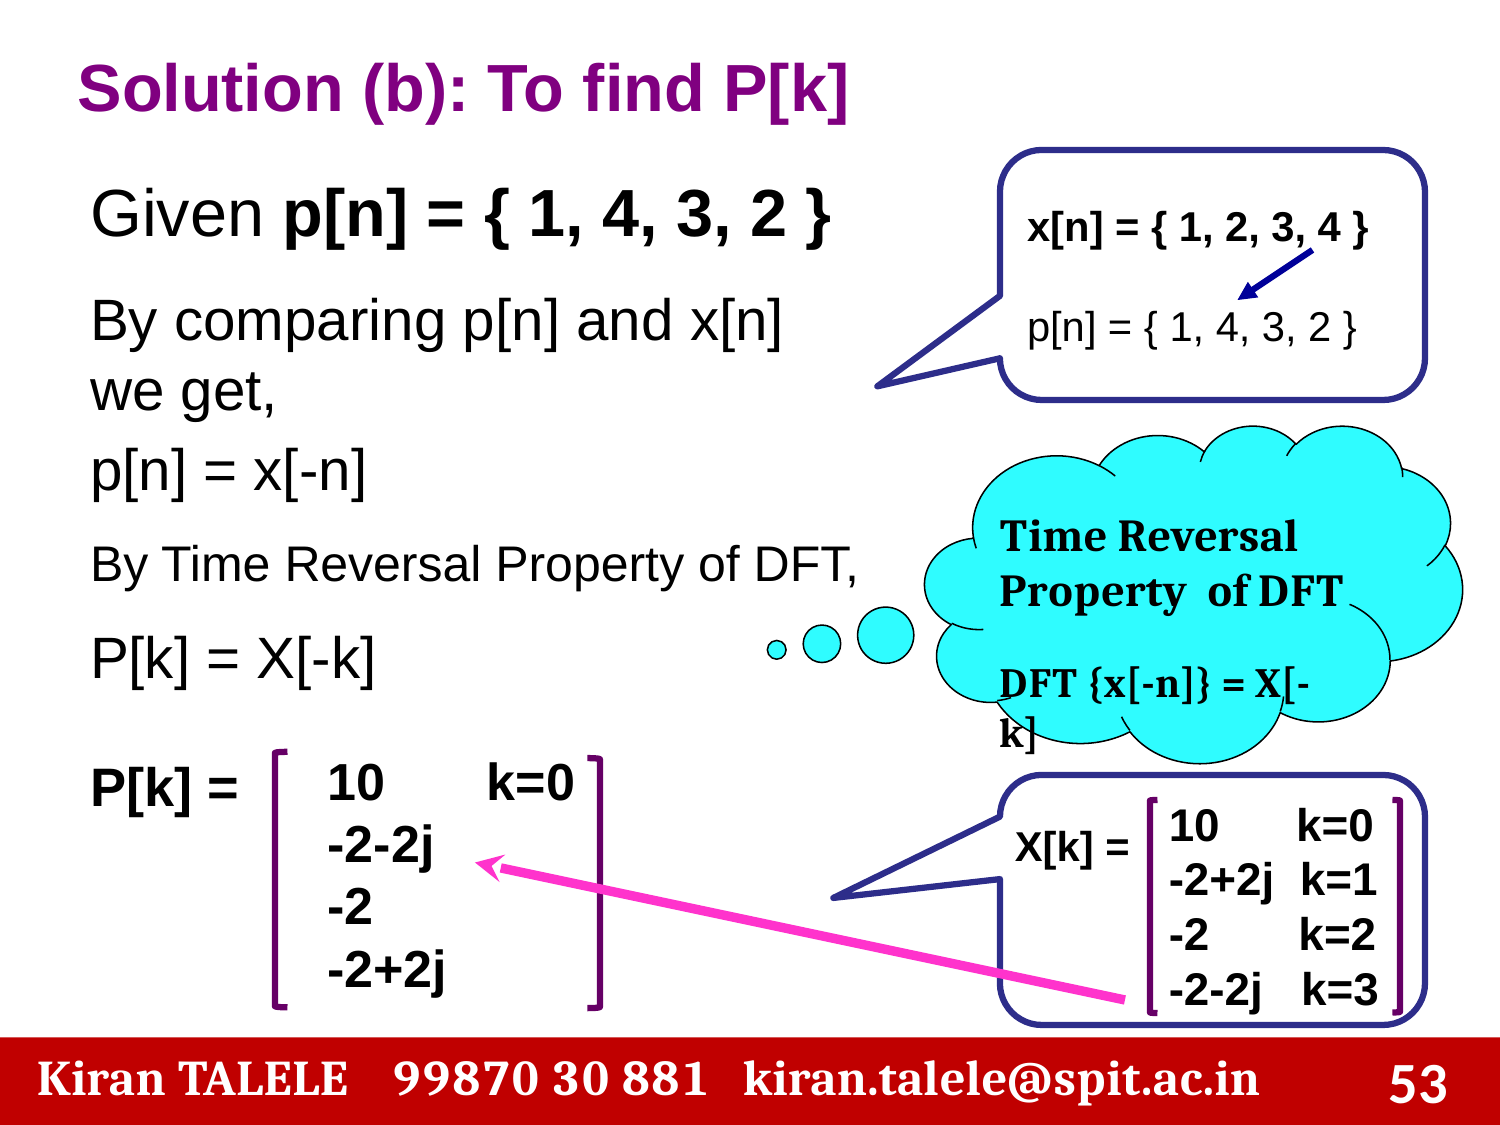

Solution (b): To find P[k]
x[n] = { 1, 2, 3, 4 }

p[n] = { 1, 4, 3, 2 }
Given p[n] = { 1, 4, 3, 2 }
By comparing p[n] and x[n]
we get,
p[n] = x[-n]

Time Reversal Property  of DFT

DFT {x[-n]} = X[-k]

By Time Reversal Property of DFT,
P[k] = X[-k]
P[k] =
10       k=0
-2-2j
-2
-2+2j

X[k] =

10      k=0
-2+2j  k=1
-2       k=2
-2-2j   k=3

  Kiran TALELE    99870 30 881   kiran.talele@spit.ac.in
53